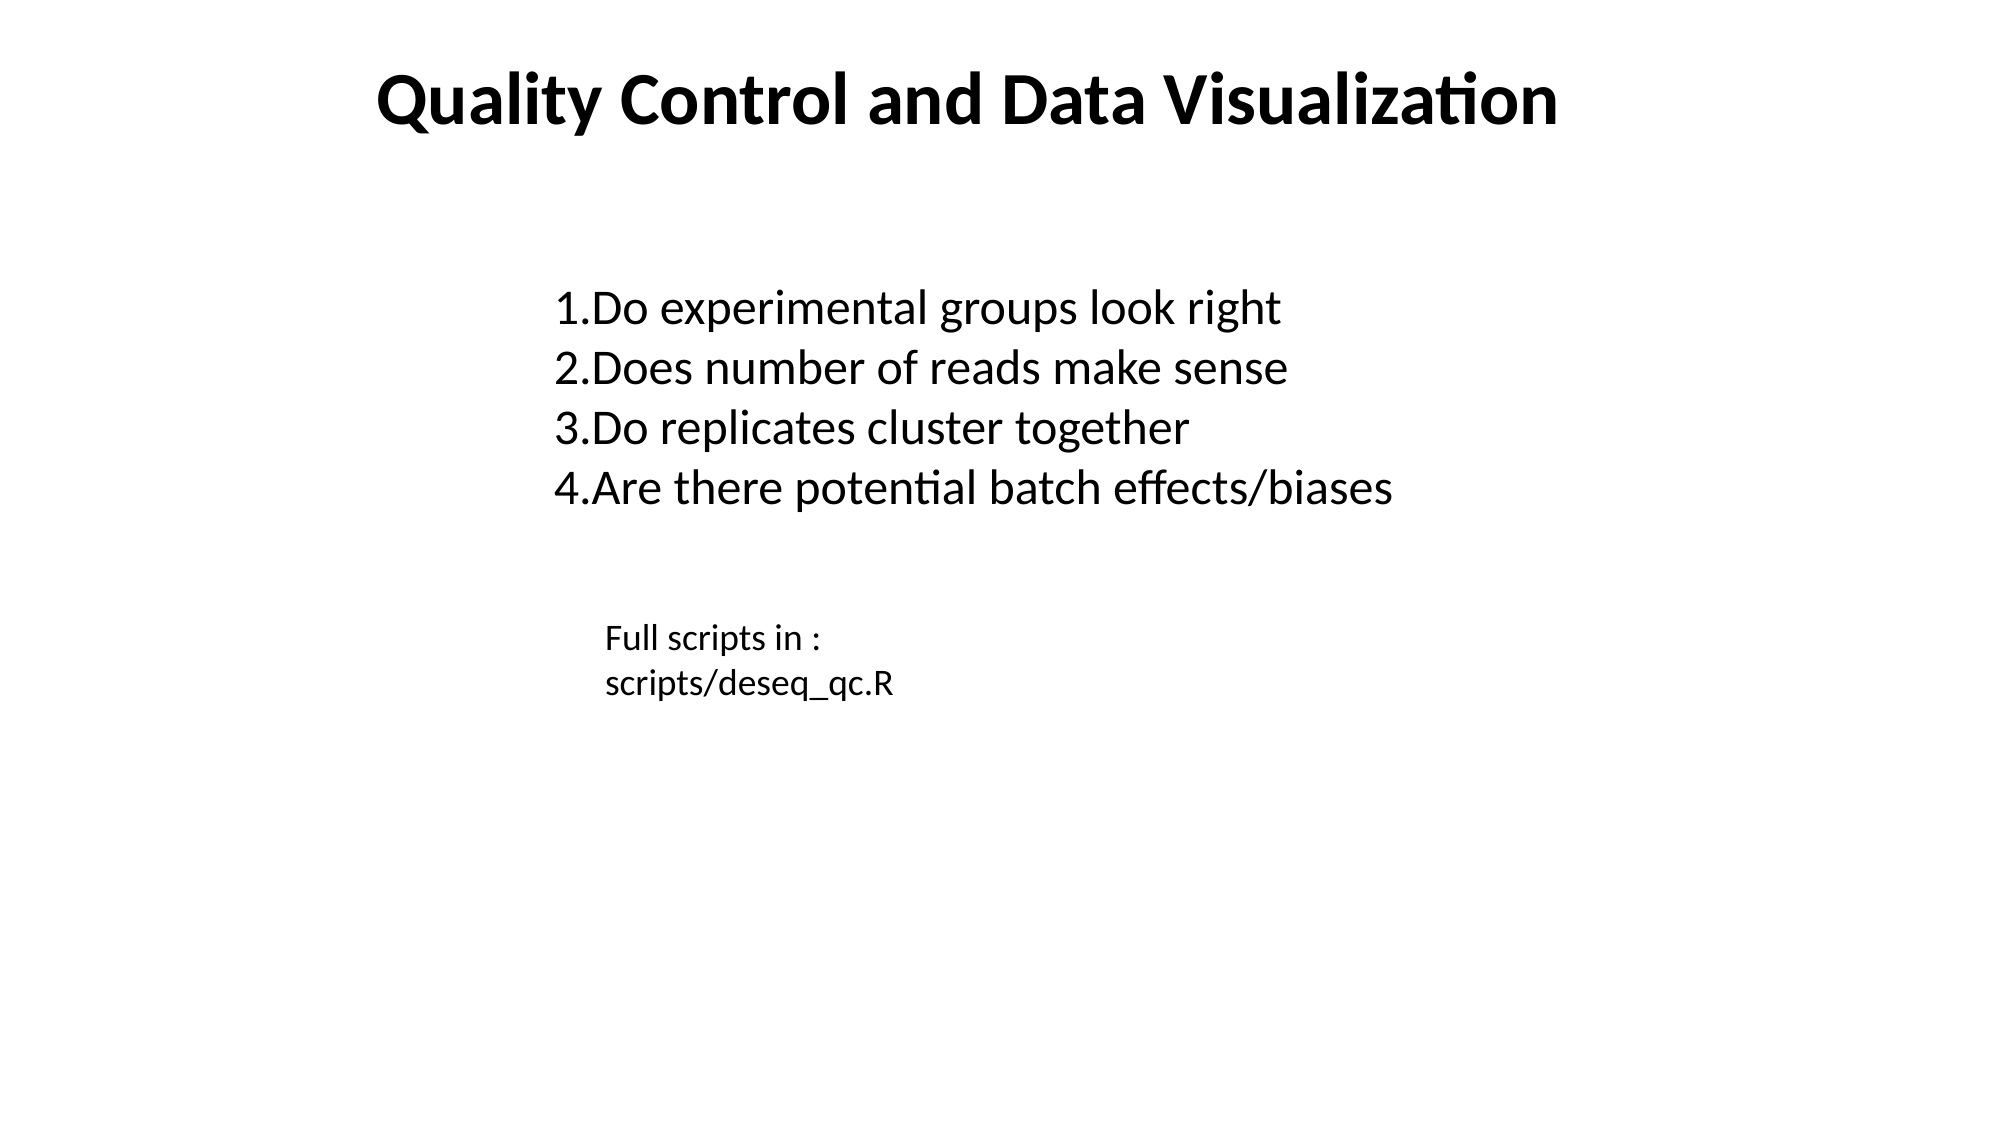

Quality Control and Data Visualization
Do experimental groups look right
Does number of reads make sense
Do replicates cluster together
Are there potential batch effects/biases
Full scripts in :
scripts/deseq_qc.R